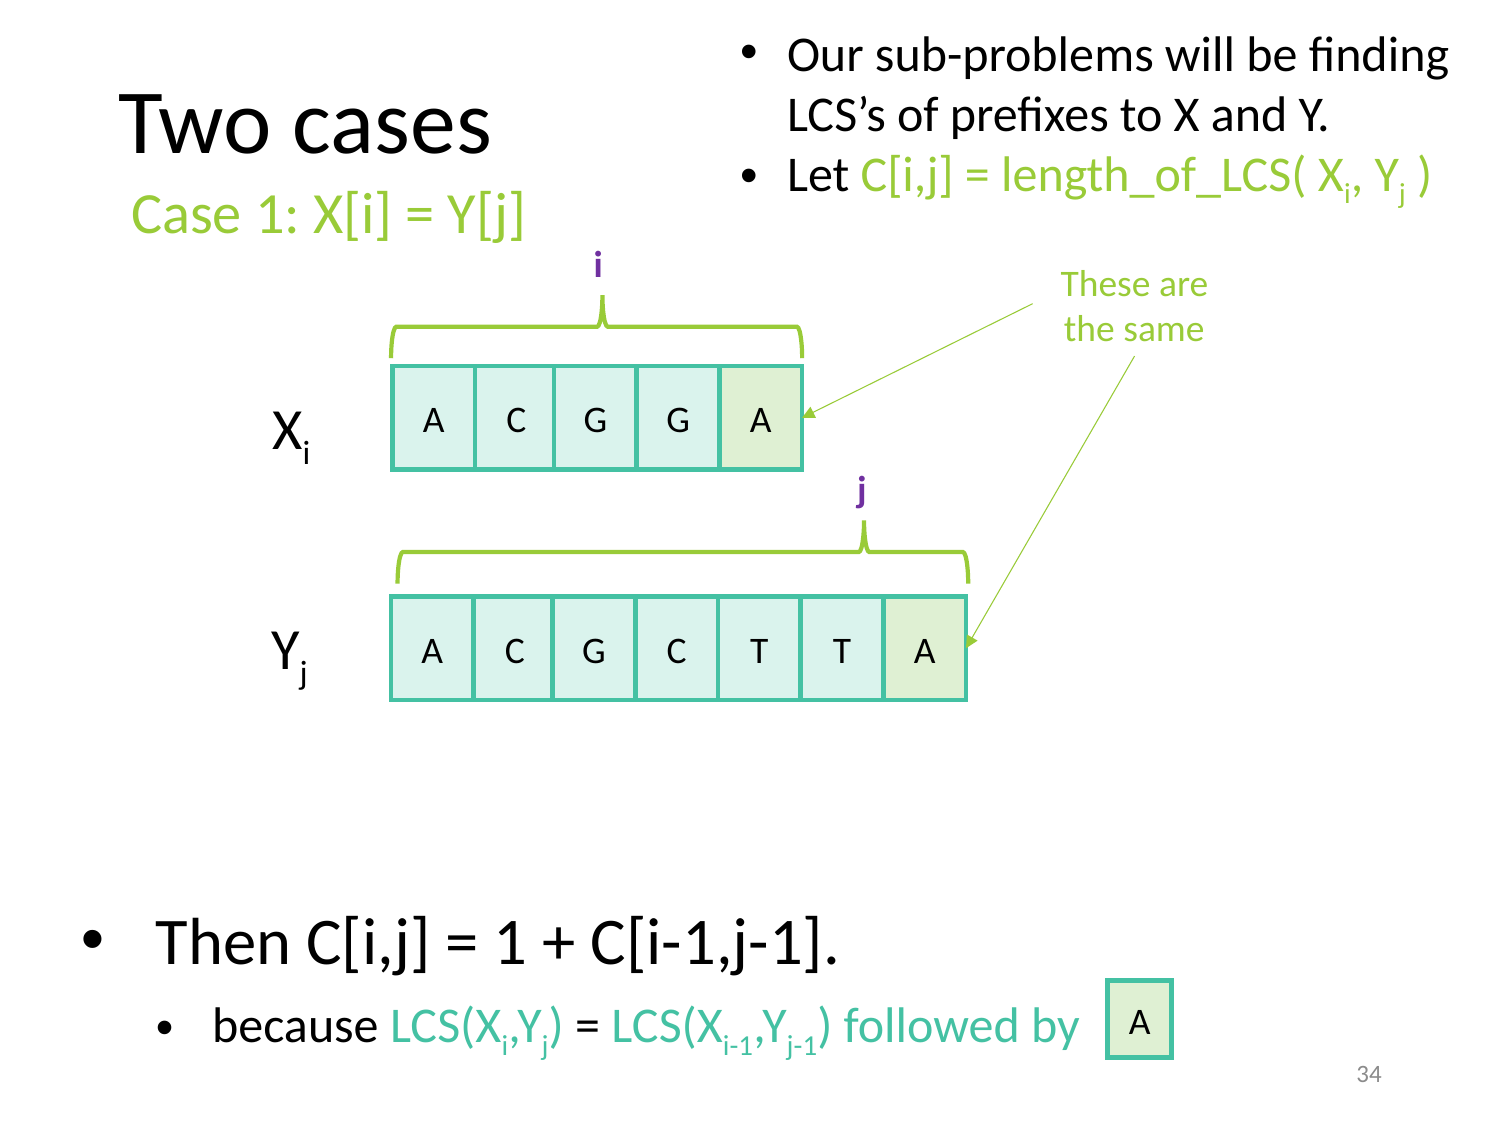

Our sub-problems will be finding LCS’s of prefixes to X and Y.
Let C[i,j] = length_of_LCS( Xi, Yj )
# Two cases

Case 1: X[i] = Y[j]
i
These are the same

A
C
G
G
A
Xi
j
A
C
G
C
T
T
A
Yj
Then C[i,j] = 1 + C[i-1,j-1].

because LCS(Xi,Yj) = LCS(Xi-1,Yj-1) followed by
A
34